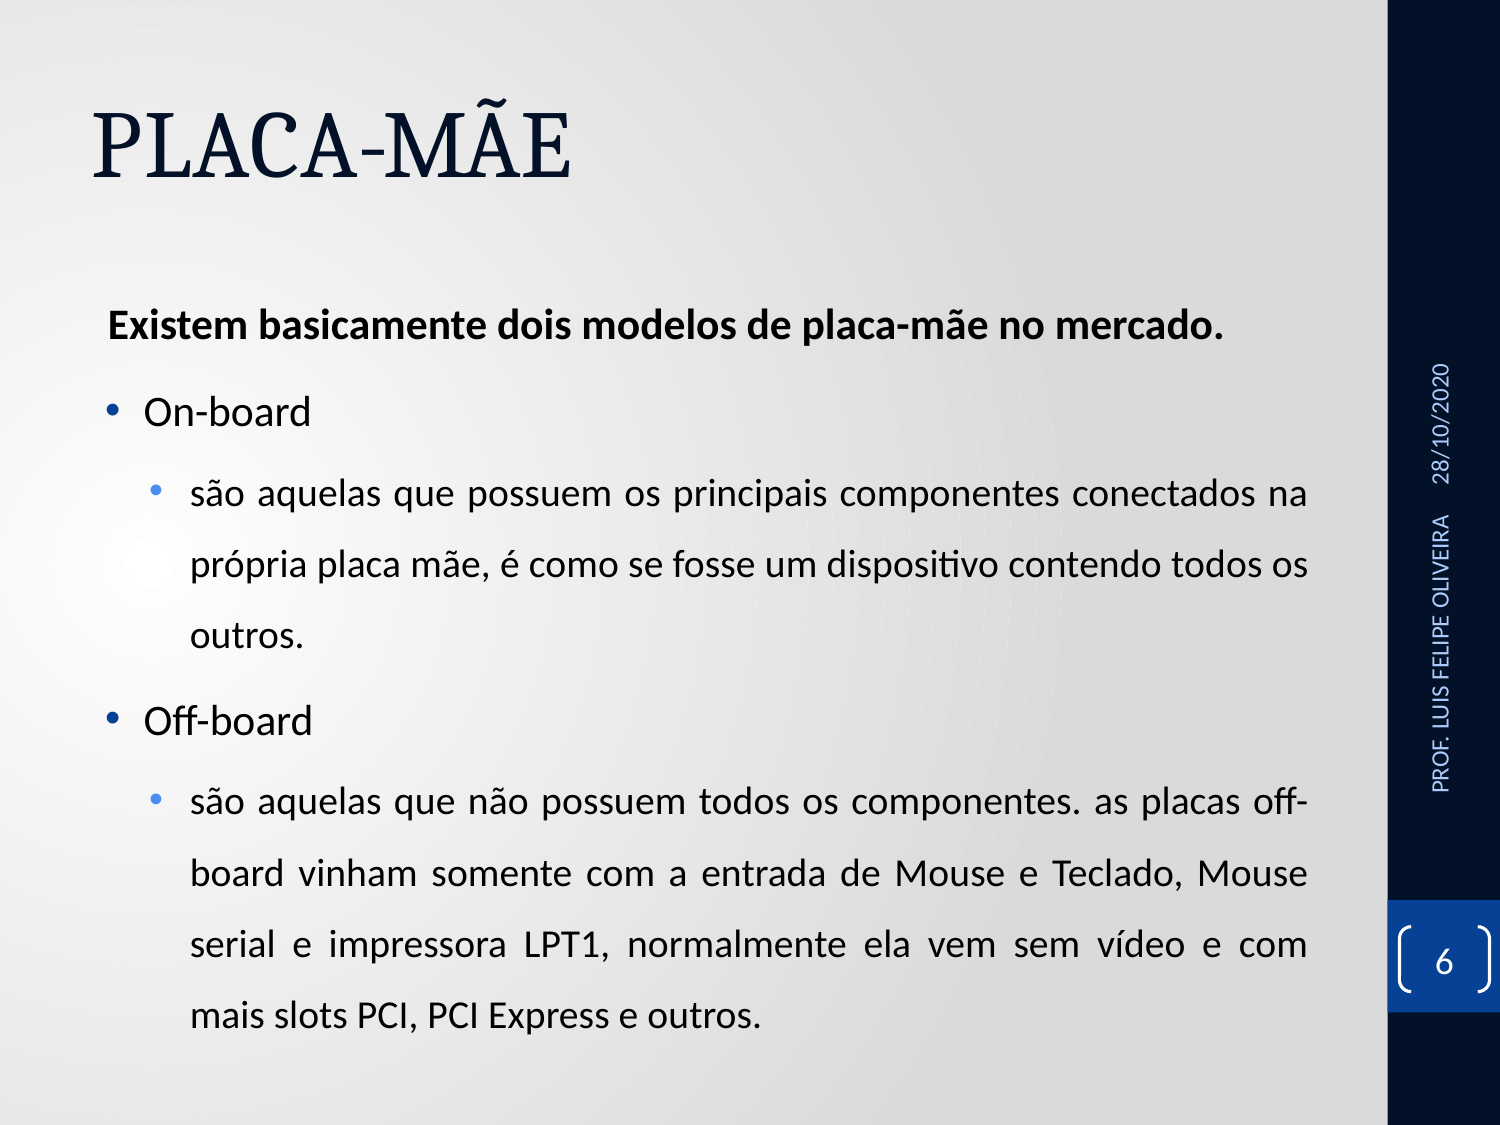

# PLACA-MÃE
Existem basicamente dois modelos de placa-mãe no mercado.
On-board
são aquelas que possuem os principais componentes conectados na própria placa mãe, é como se fosse um dispositivo contendo todos os outros.
Off-board
são aquelas que não possuem todos os componentes. as placas off-board vinham somente com a entrada de Mouse e Teclado, Mouse serial e impressora LPT1, normalmente ela vem sem vídeo e com mais slots PCI, PCI Express e outros.
28/10/2020
PROF. LUIS FELIPE OLIVEIRA
6